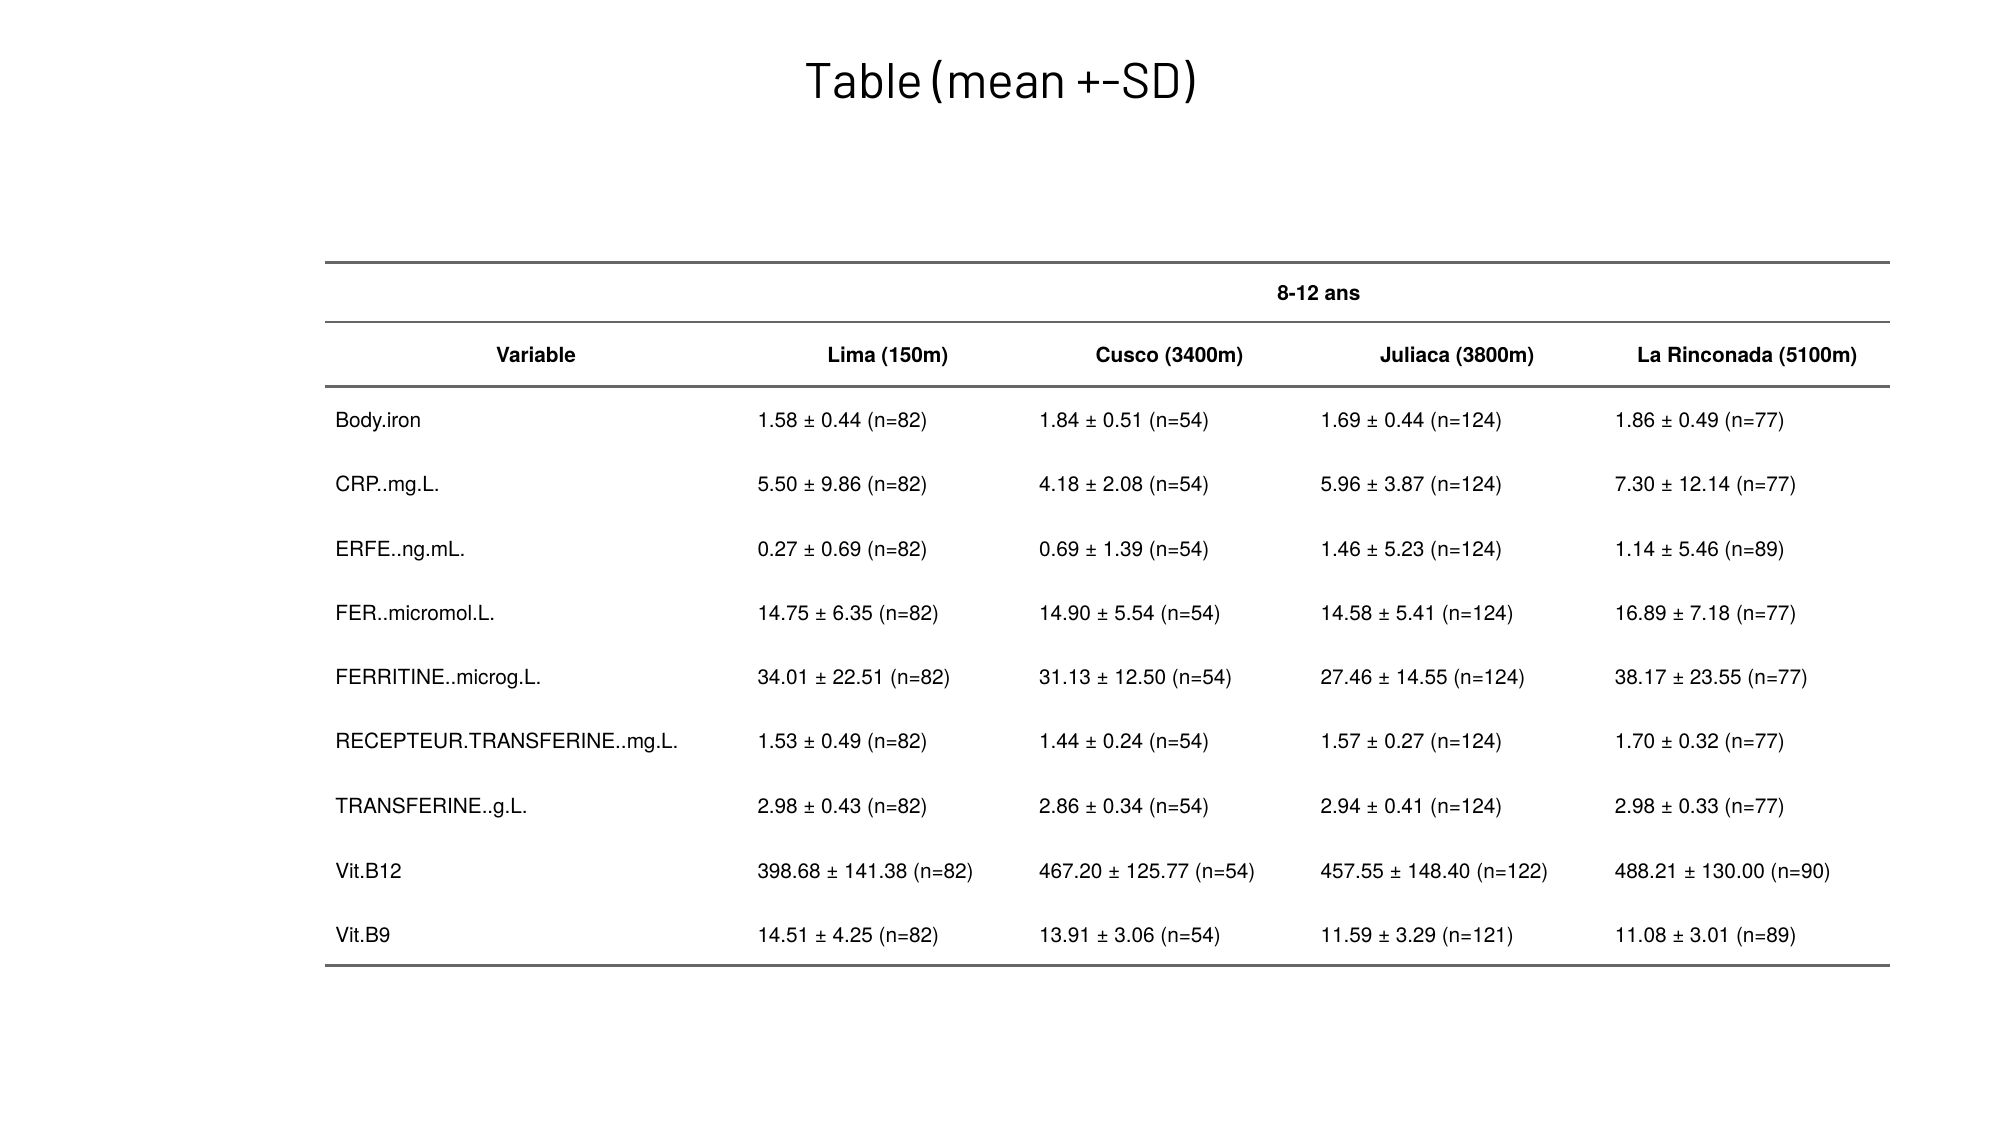

# Table (mean +-SD)
|  | 8-12 ans | 8-12 ans | 8-12 ans | 8-12 ans |
| --- | --- | --- | --- | --- |
| Variable | Lima (150m) | Cusco (3400m) | Juliaca (3800m) | La Rinconada (5100m) |
| Body.iron | 1.58 ± 0.44 (n=82) | 1.84 ± 0.51 (n=54) | 1.69 ± 0.44 (n=124) | 1.86 ± 0.49 (n=77) |
| CRP..mg.L. | 5.50 ± 9.86 (n=82) | 4.18 ± 2.08 (n=54) | 5.96 ± 3.87 (n=124) | 7.30 ± 12.14 (n=77) |
| ERFE..ng.mL. | 0.27 ± 0.69 (n=82) | 0.69 ± 1.39 (n=54) | 1.46 ± 5.23 (n=124) | 1.14 ± 5.46 (n=89) |
| FER..micromol.L. | 14.75 ± 6.35 (n=82) | 14.90 ± 5.54 (n=54) | 14.58 ± 5.41 (n=124) | 16.89 ± 7.18 (n=77) |
| FERRITINE..microg.L. | 34.01 ± 22.51 (n=82) | 31.13 ± 12.50 (n=54) | 27.46 ± 14.55 (n=124) | 38.17 ± 23.55 (n=77) |
| RECEPTEUR.TRANSFERINE..mg.L. | 1.53 ± 0.49 (n=82) | 1.44 ± 0.24 (n=54) | 1.57 ± 0.27 (n=124) | 1.70 ± 0.32 (n=77) |
| TRANSFERINE..g.L. | 2.98 ± 0.43 (n=82) | 2.86 ± 0.34 (n=54) | 2.94 ± 0.41 (n=124) | 2.98 ± 0.33 (n=77) |
| Vit.B12 | 398.68 ± 141.38 (n=82) | 467.20 ± 125.77 (n=54) | 457.55 ± 148.40 (n=122) | 488.21 ± 130.00 (n=90) |
| Vit.B9 | 14.51 ± 4.25 (n=82) | 13.91 ± 3.06 (n=54) | 11.59 ± 3.29 (n=121) | 11.08 ± 3.01 (n=89) |